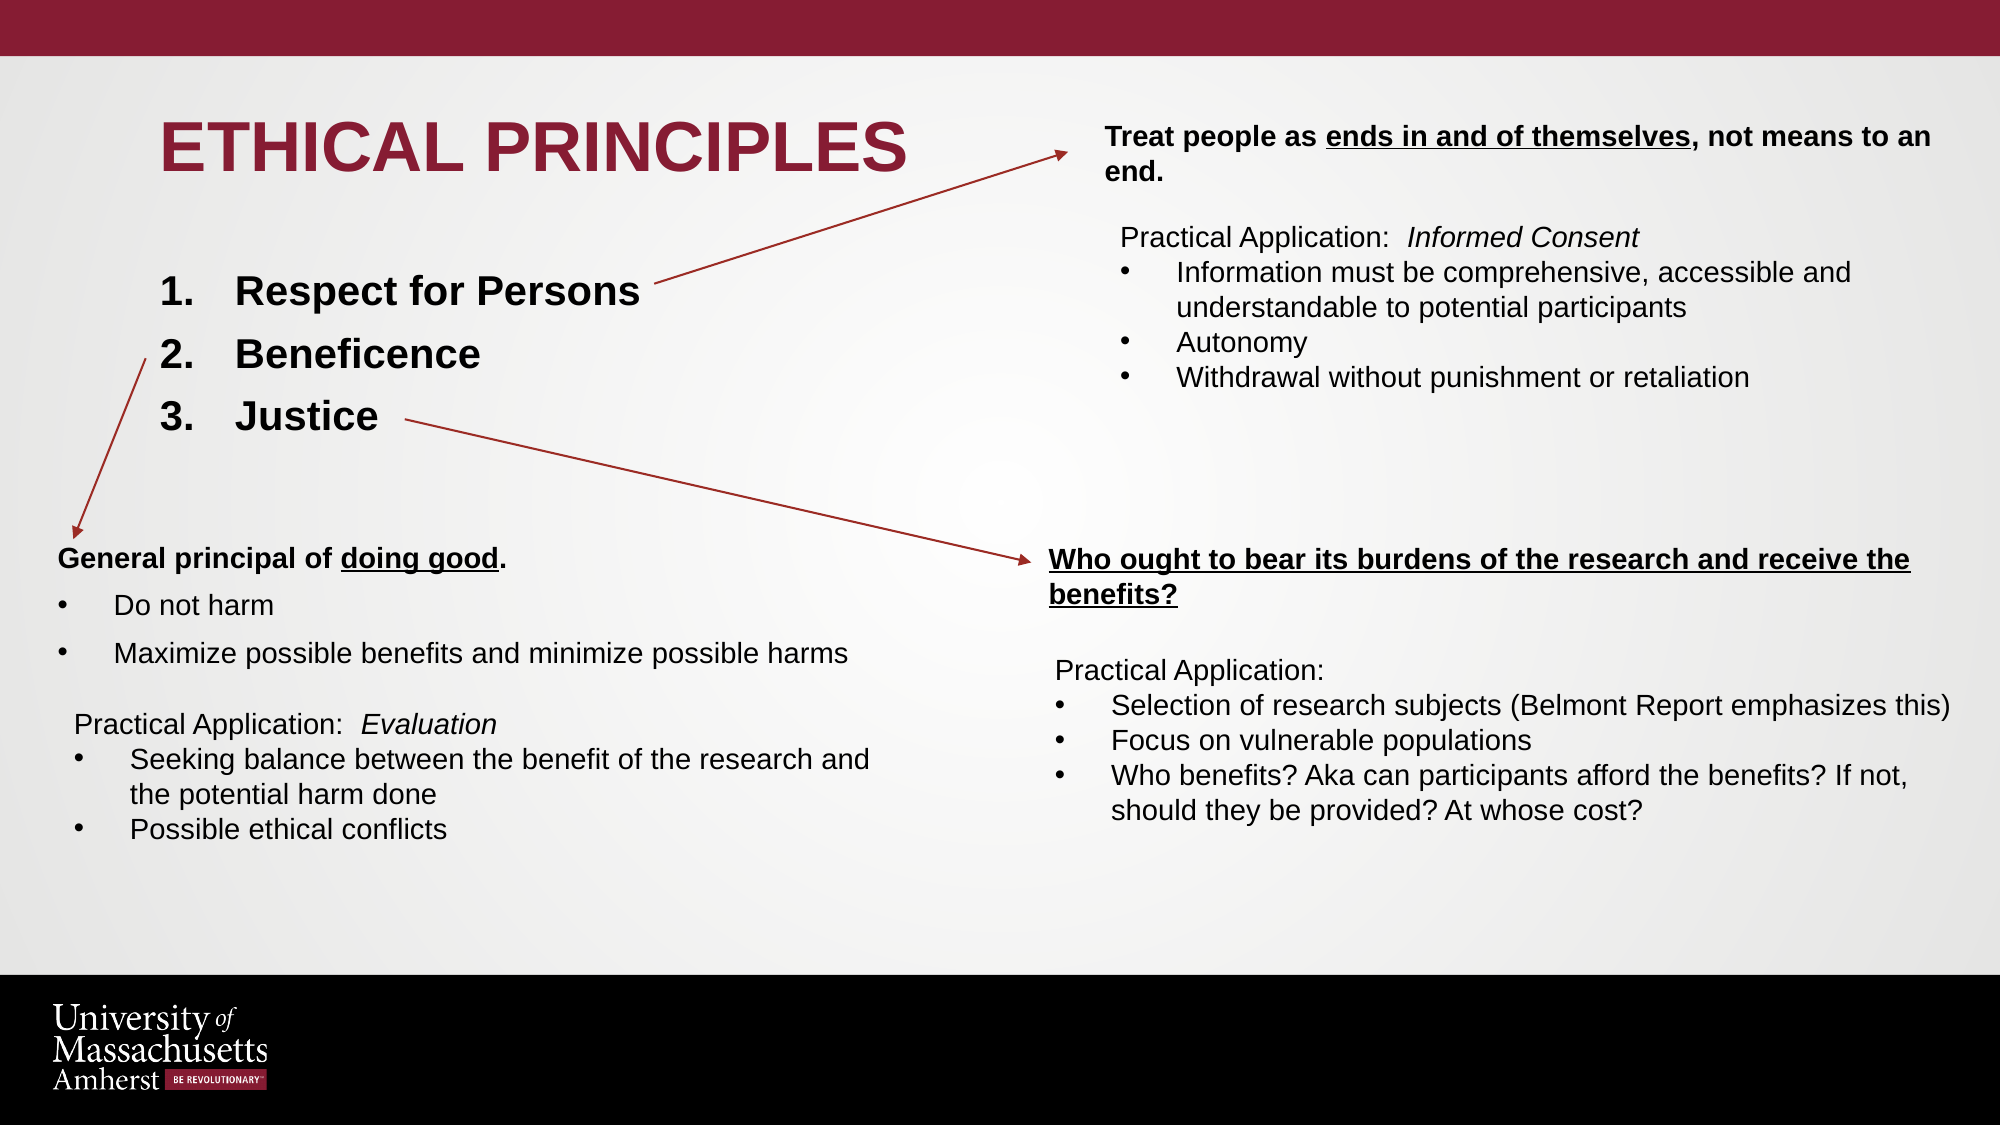

# Ethical Principles
Treat people as ends in and of themselves, not means to an end.

Practical Application:  Informed Consent
Information must be comprehensive, accessible and understandable to potential participants
Autonomy
Withdrawal without punishment or retaliation
Respect for Persons
Beneficence
Justice
General principal of doing good.
Do not harm
Maximize possible benefits and minimize possible harms
Who ought to bear its burdens of the research and receive the benefits?

Practical Application:
Selection of research subjects (Belmont Report emphasizes this)
Focus on vulnerable populations
Who benefits? Aka can participants afford the benefits? If not, should they be provided? At whose cost?
Practical Application:  Evaluation
Seeking balance between the benefit of the research and the potential harm done
Possible ethical conflicts